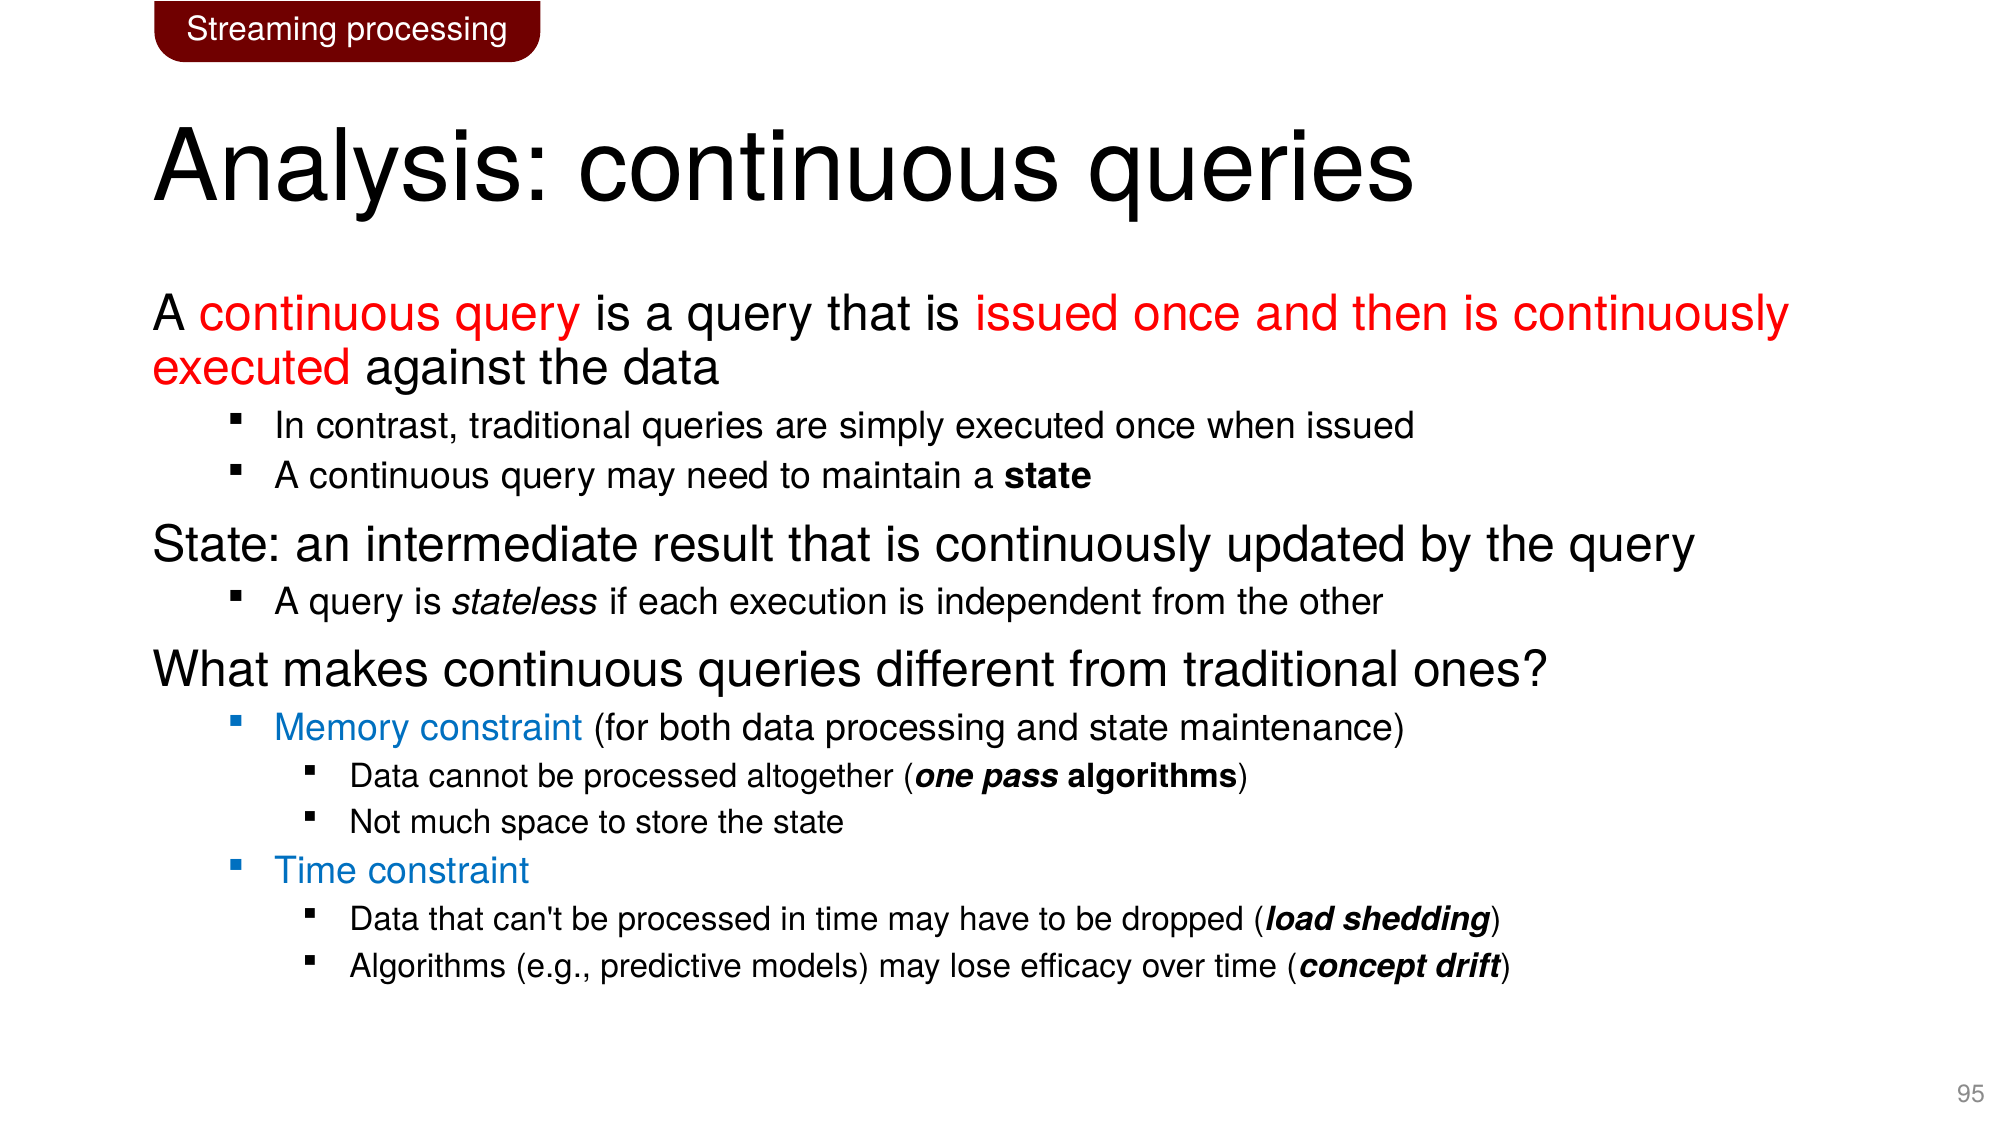

Streaming processing
# Analysis: continuous queries
A continuous query is a query that is issued once and then is continuously executed against the data
In contrast, traditional queries are simply executed once when issued
A continuous query may need to maintain a state
State: an intermediate result that is continuously updated by the query
A query is stateless if each execution is independent from the other
What makes continuous queries different from traditional ones?
Memory constraint (for both data processing and state maintenance)
Data cannot be processed altogether (one pass algorithms)
Not much space to store the state
Time constraint
Data that can't be processed in time may have to be dropped (load shedding)
Algorithms (e.g., predictive models) may lose efficacy over time (concept drift)

95